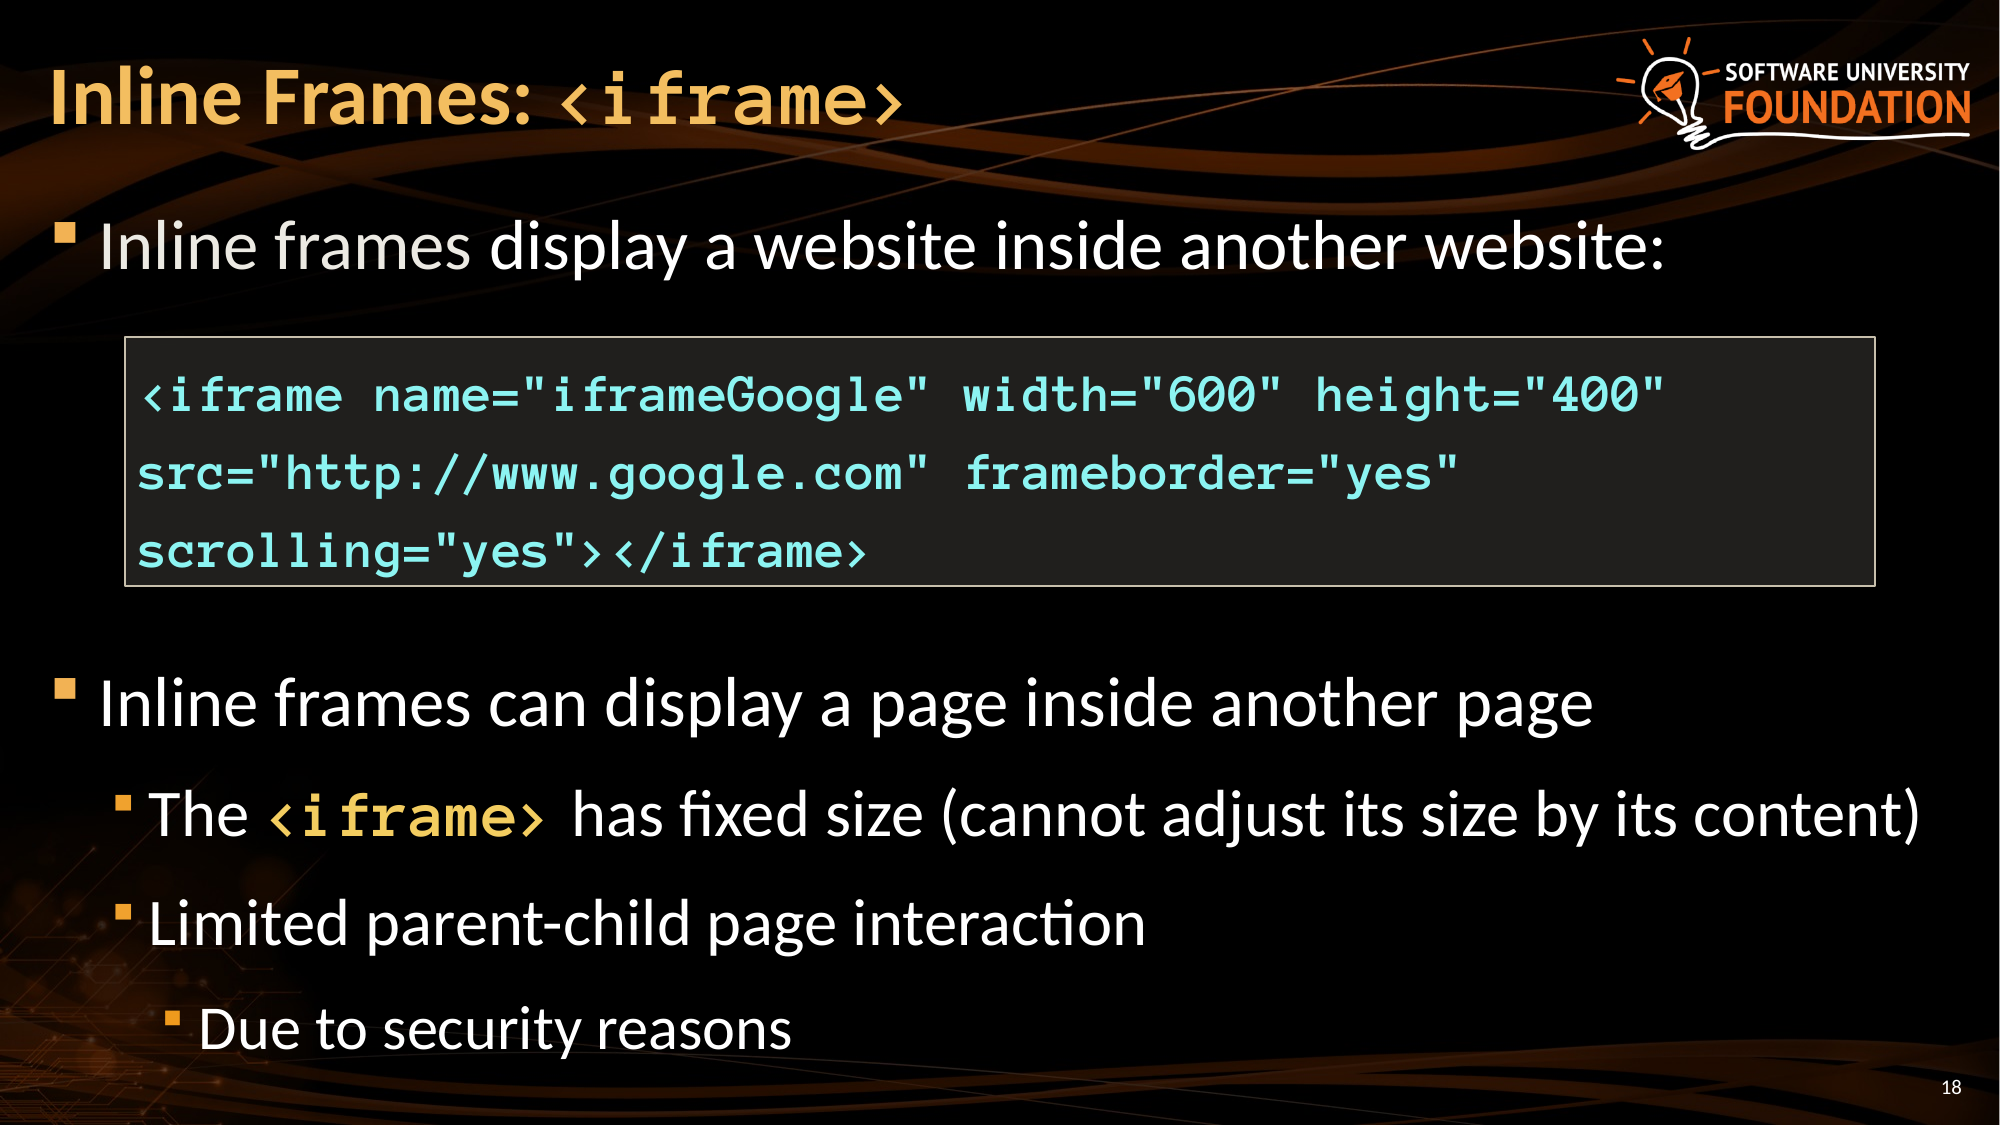

# Inline Frames: <iframe>
Inline frames display a website inside another website:

Inline frames can display a page inside another page
The <iframe> has fixed size (cannot adjust its size by its content)
Limited parent-child page interaction
Due to security reasons
<iframe name="iframeGoogle" width="600" height="400" src="http://www.google.com" frameborder="yes" scrolling="yes"></iframe>
18